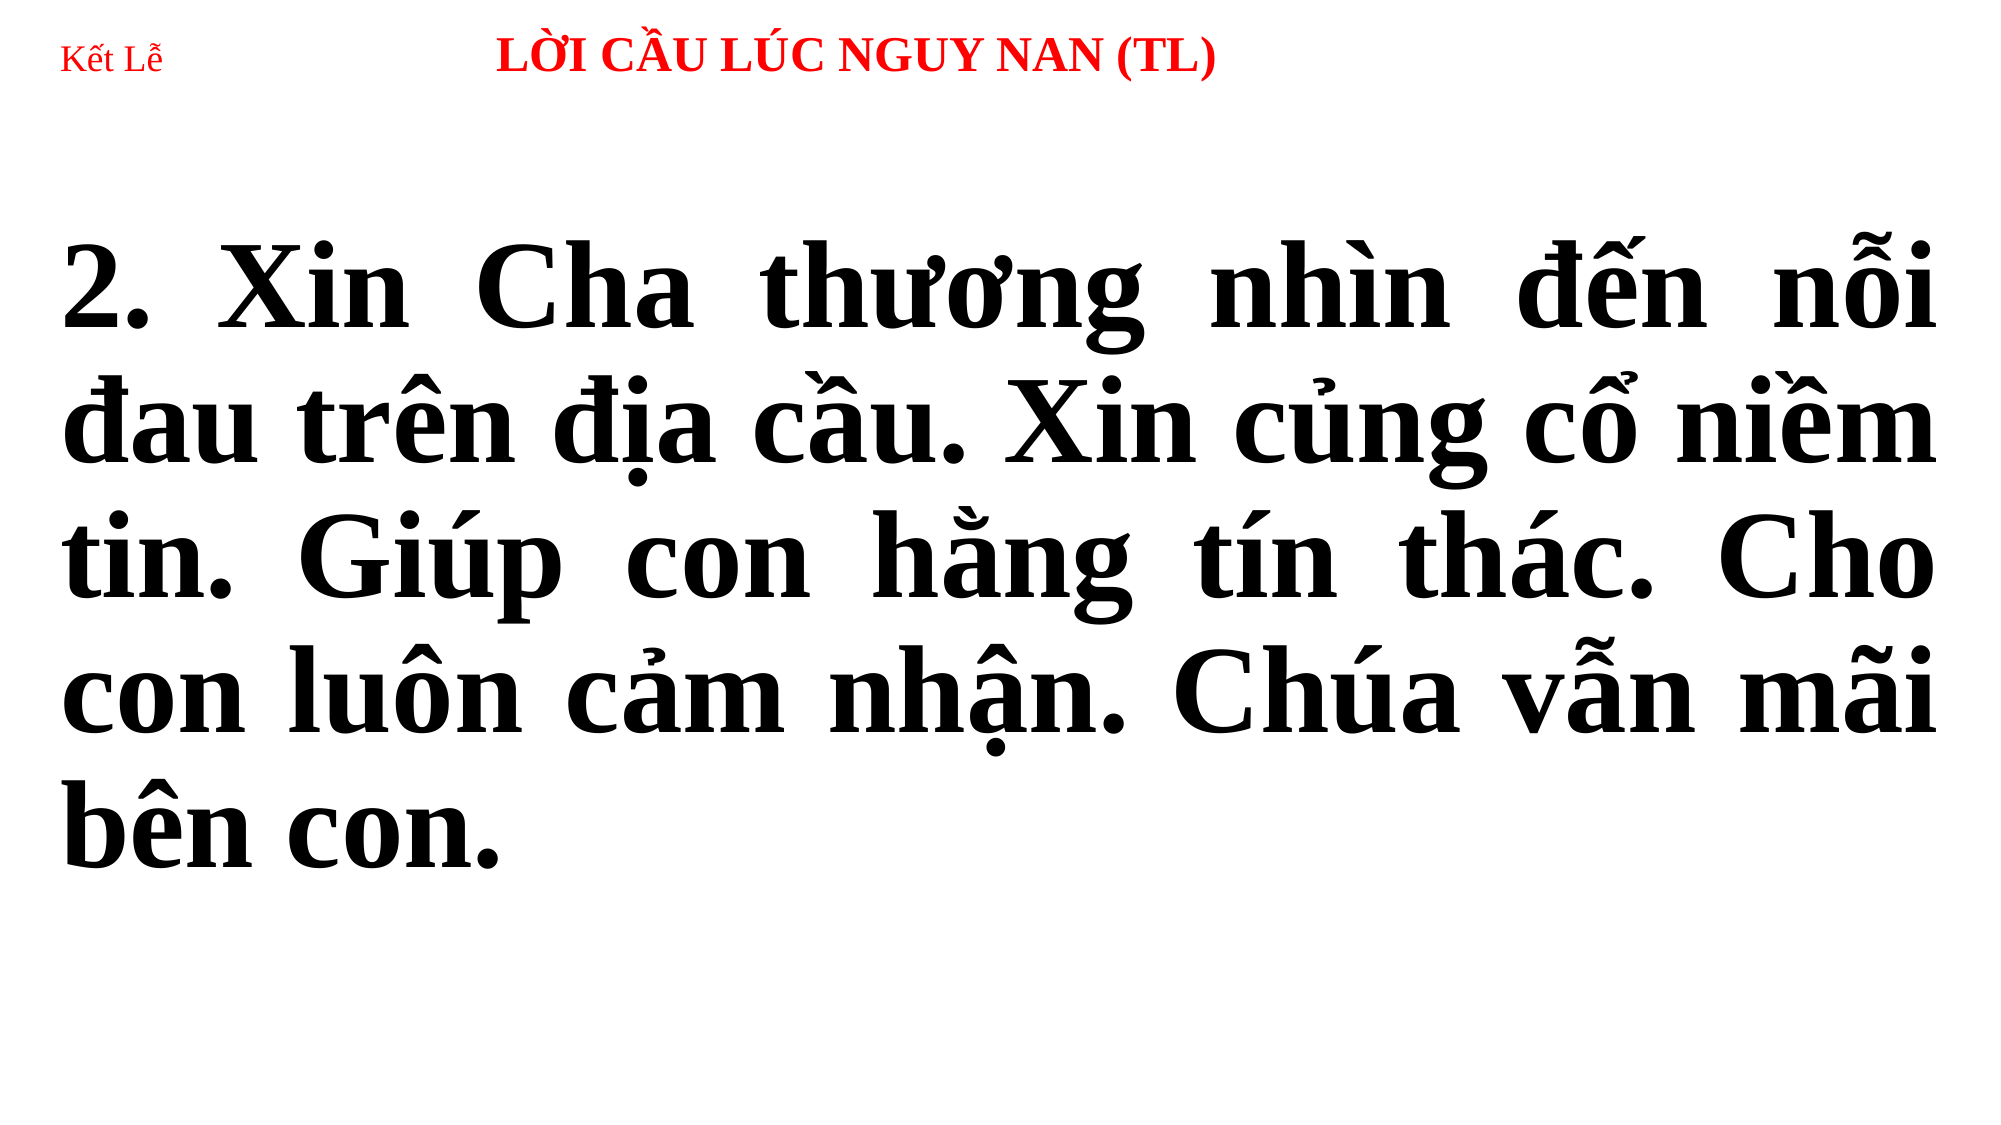

# Kết Lễ                                   LỜI CẦU LÚC NGUY NAN (TL)
2. Xin Cha thương nhìn đến nỗi đau trên địa cầu. Xin củng cổ niềm tin. Giúp con hằng tín thác. Cho con luôn cảm nhận. Chúa vẫn mãi bên con.